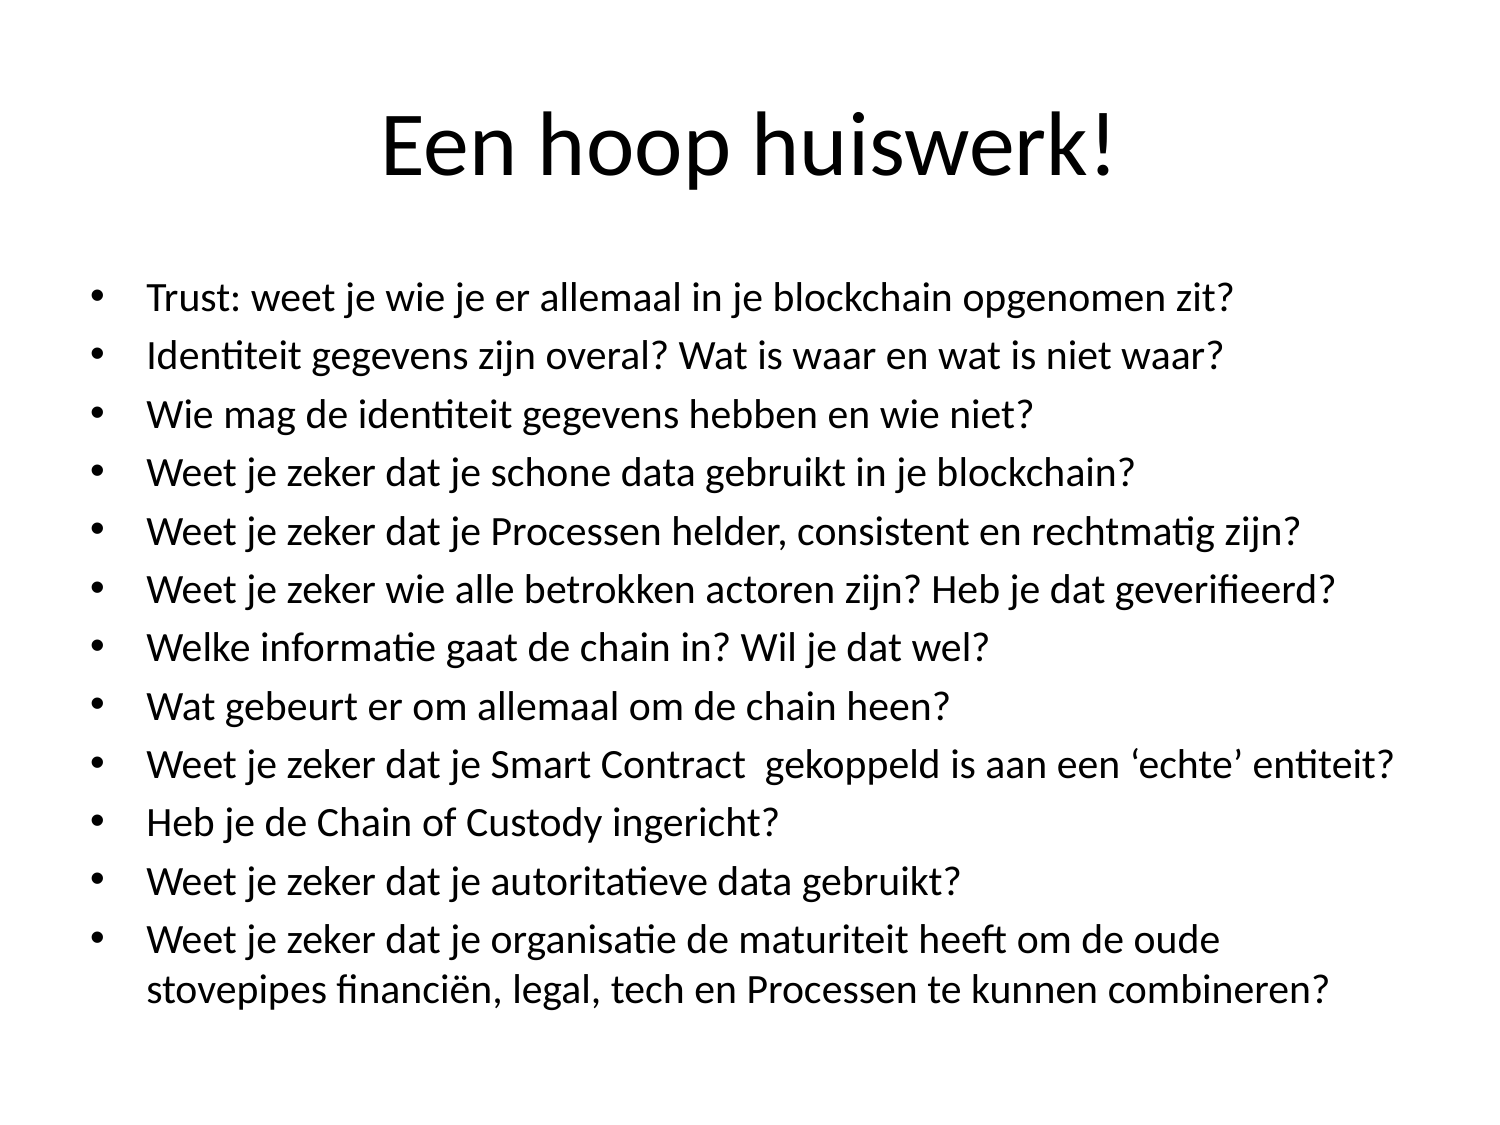

# Een hoop huiswerk!
Trust: weet je wie je er allemaal in je blockchain opgenomen zit?
Identiteit gegevens zijn overal? Wat is waar en wat is niet waar?
Wie mag de identiteit gegevens hebben en wie niet?
Weet je zeker dat je schone data gebruikt in je blockchain?
Weet je zeker dat je Processen helder, consistent en rechtmatig zijn?
Weet je zeker wie alle betrokken actoren zijn? Heb je dat geverifieerd?
Welke informatie gaat de chain in? Wil je dat wel?
Wat gebeurt er om allemaal om de chain heen?
Weet je zeker dat je Smart Contract  gekoppeld is aan een ‘echte’ entiteit?
Heb je de Chain of Custody ingericht?
Weet je zeker dat je autoritatieve data gebruikt?
Weet je zeker dat je organisatie de maturiteit heeft om de oude stovepipes financiën, legal, tech en Processen te kunnen combineren?